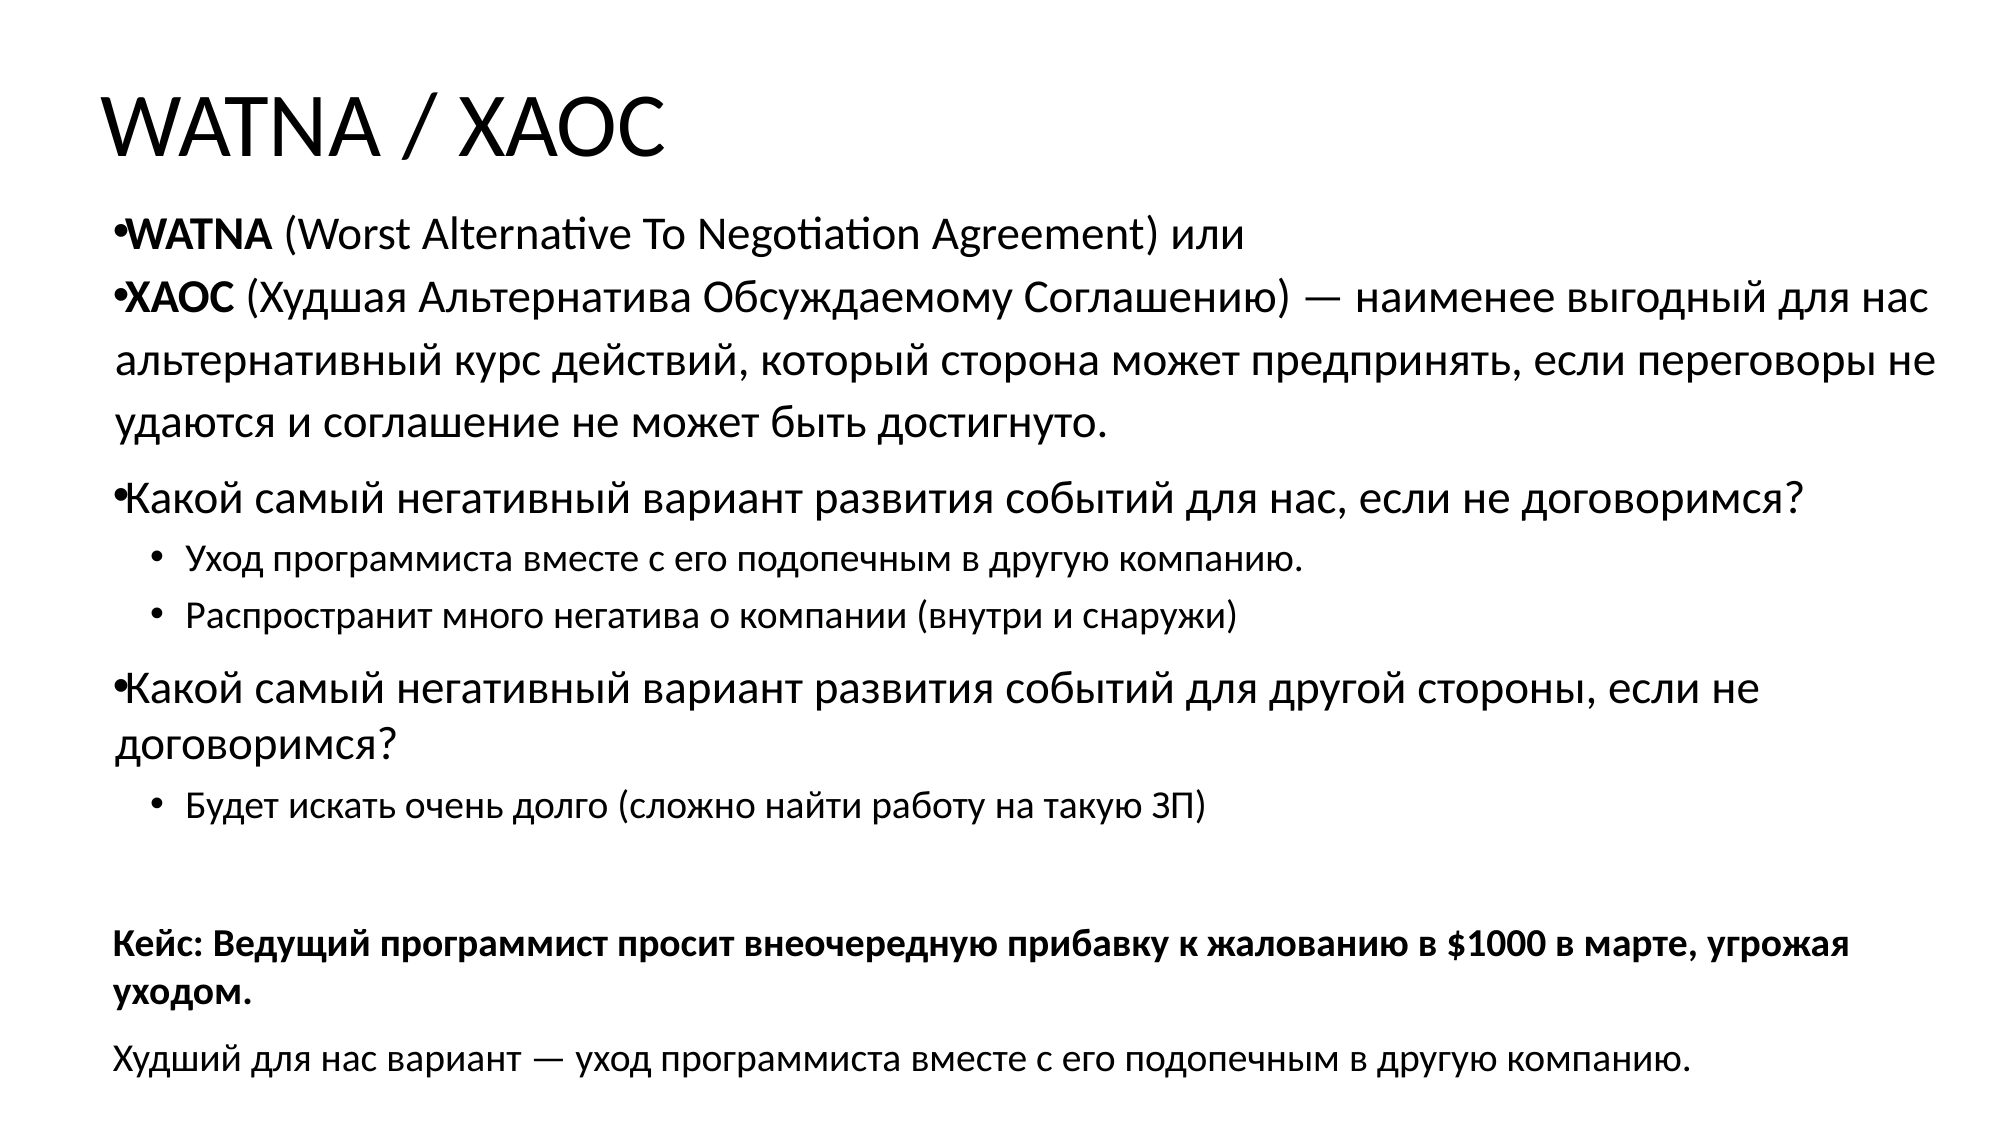

# WATNA / ХАОС
WATNA (Worst Alternative To Negotiation Agreement) или
ХАОС (Худшая Альтернатива Обсуждаемому Соглашению) — наименее выгодный для нас альтернативный курс действий, который сторона может предпринять, если переговоры не удаются и соглашение не может быть достигнуто.
Какой самый негативный вариант развития событий для нас, если не договоримся?
Уход программиста вместе с его подопечным в другую компанию.
Распространит много негатива о компании (внутри и снаружи)
Какой самый негативный вариант развития событий для другой стороны, если не договоримся?
Будет искать очень долго (сложно найти работу на такую ЗП)

Кейс: Ведущий программист просит внеочередную прибавку к жалованию в $1000 в марте, угрожая уходом.
Худший для нас вариант — уход программиста вместе с его подопечным в другую компанию.